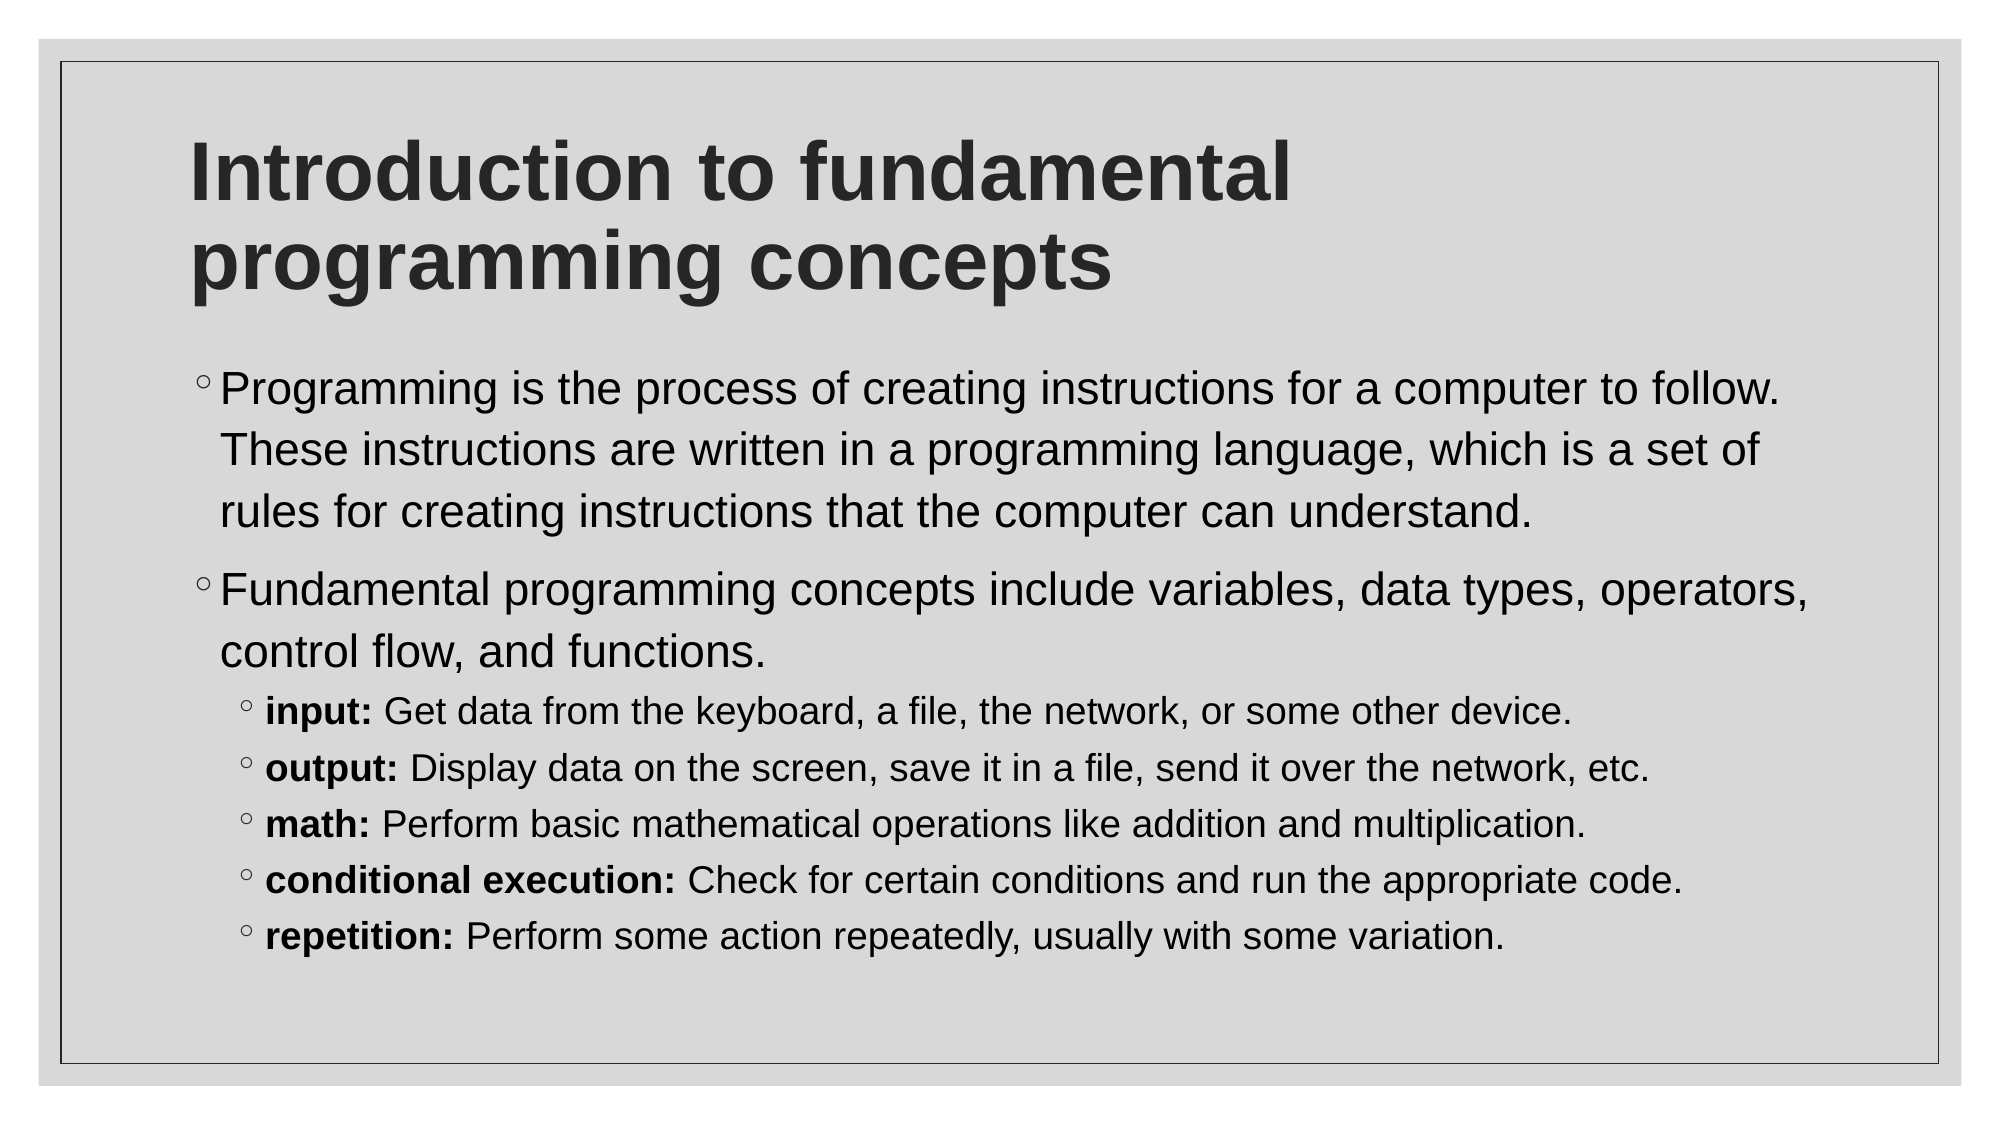

# Introduction to fundamental programming concepts
Programming is the process of creating instructions for a computer to follow. These instructions are written in a programming language, which is a set of rules for creating instructions that the computer can understand.
Fundamental programming concepts include variables, data types, operators, control flow, and functions.
input: Get data from the keyboard, a file, the network, or some other device.
output: Display data on the screen, save it in a file, send it over the network, etc.
math: Perform basic mathematical operations like addition and multiplication.
conditional execution: Check for certain conditions and run the appropriate code.
repetition: Perform some action repeatedly, usually with some variation.